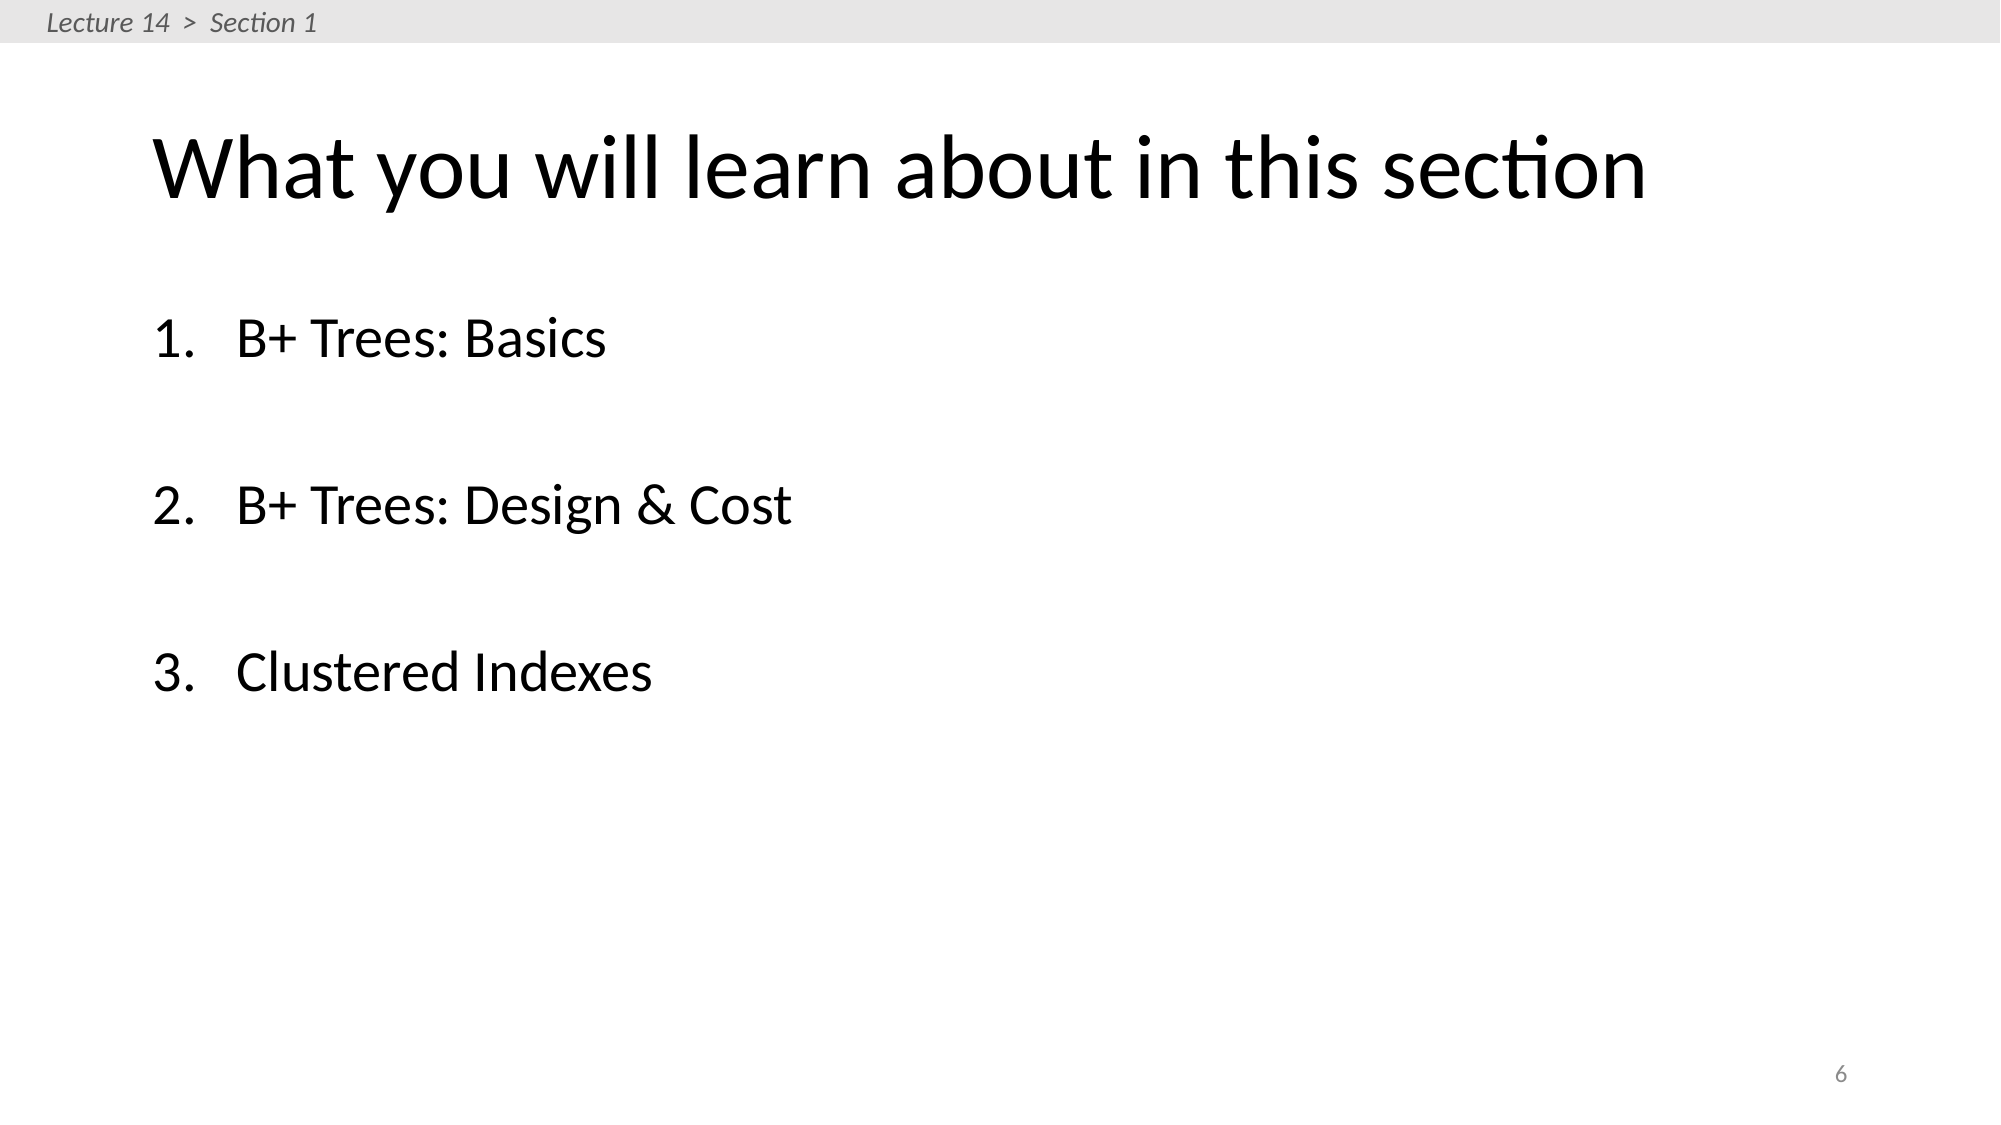

Lecture 14  >  Section 1
# What you will learn about in this section
B+ Trees: Basics

B+ Trees: Design & Cost

Clustered Indexes
6